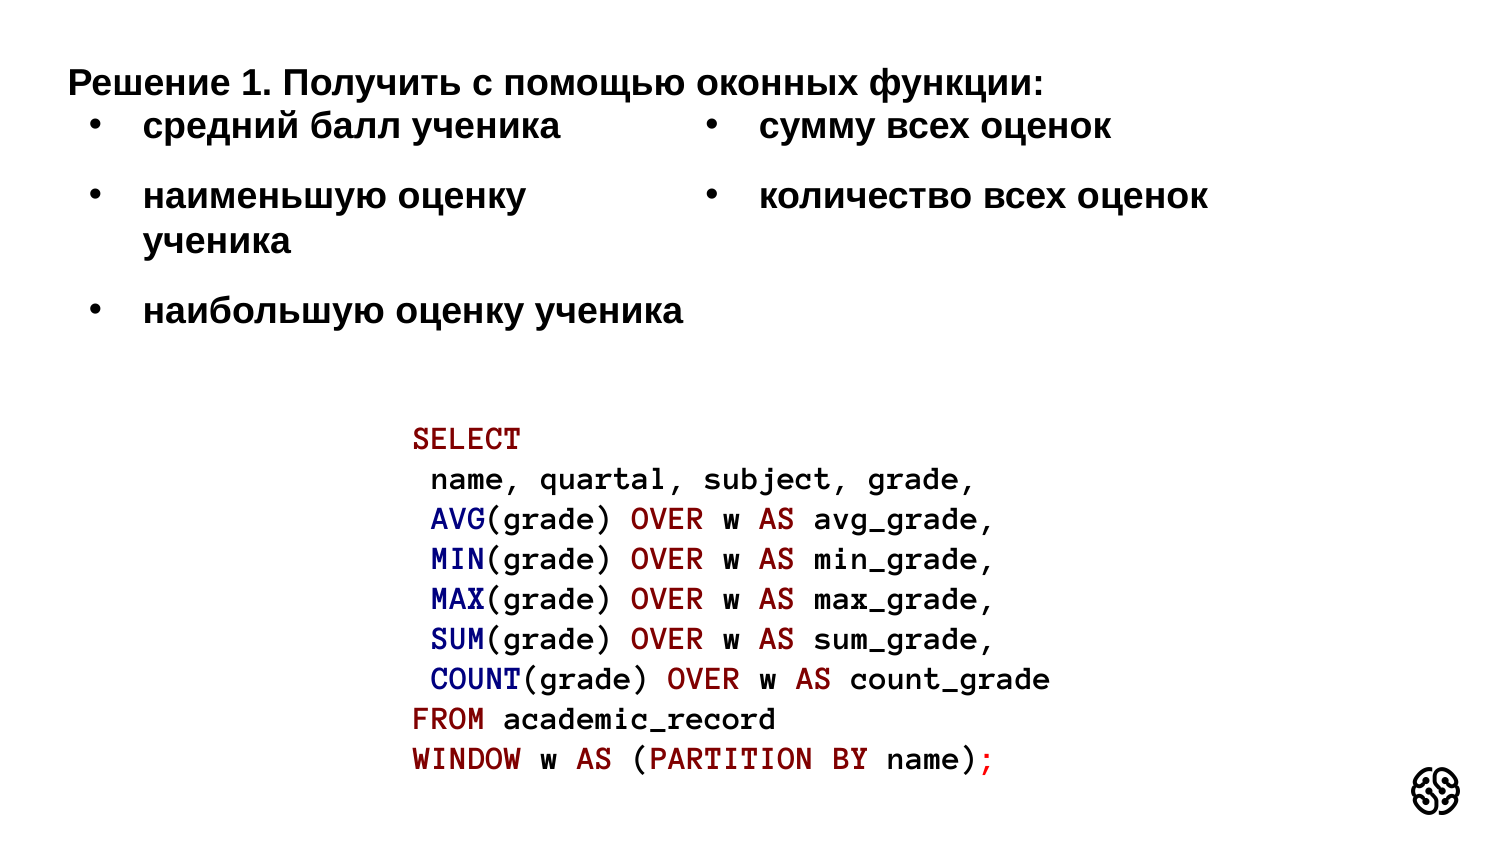

# Решение 1. Получить с помощью оконных функции:
средний балл ученика
наименьшую оценку ученика
наибольшую оценку ученика
сумму всех оценок
количество всех оценок
SELECT
 name, quartal, subject, grade,
 AVG(grade) OVER w AS avg_grade,
 MIN(grade) OVER w AS min_grade,
 MAX(grade) OVER w AS max_grade,
 SUM(grade) OVER w AS sum_grade,
 COUNT(grade) OVER w AS count_grade
FROM academic_record
WINDOW w AS (PARTITION BY name);